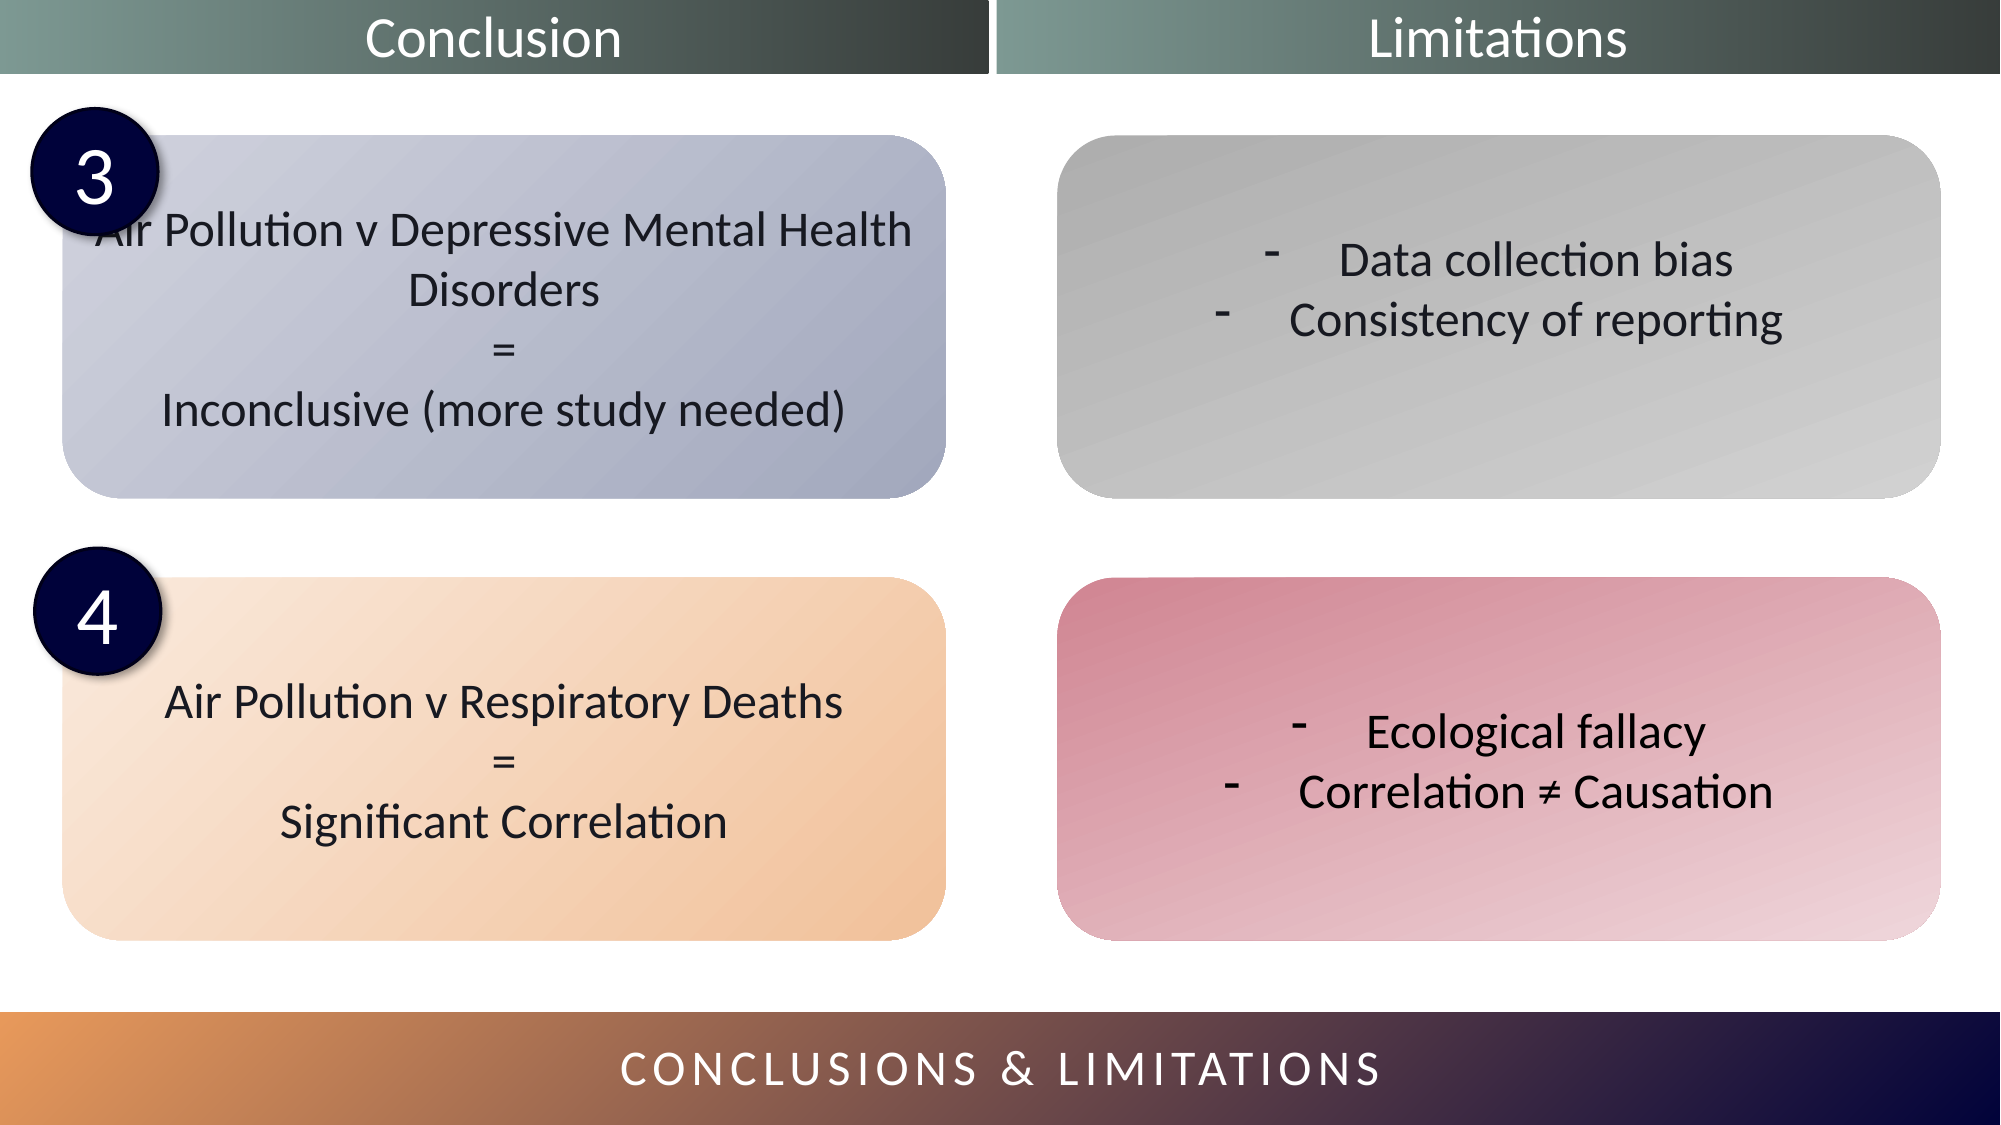

Conclusion
Limitations
3
Air Pollution v Depressive Mental Health Disorders
=
Inconclusive (more study needed)
Data collection bias
Consistency of reporting

4
Air Pollution v Respiratory Deaths
=
Significant Correlation
Ecological fallacy
Correlation ≠ Causation
Conclusions & Limitations